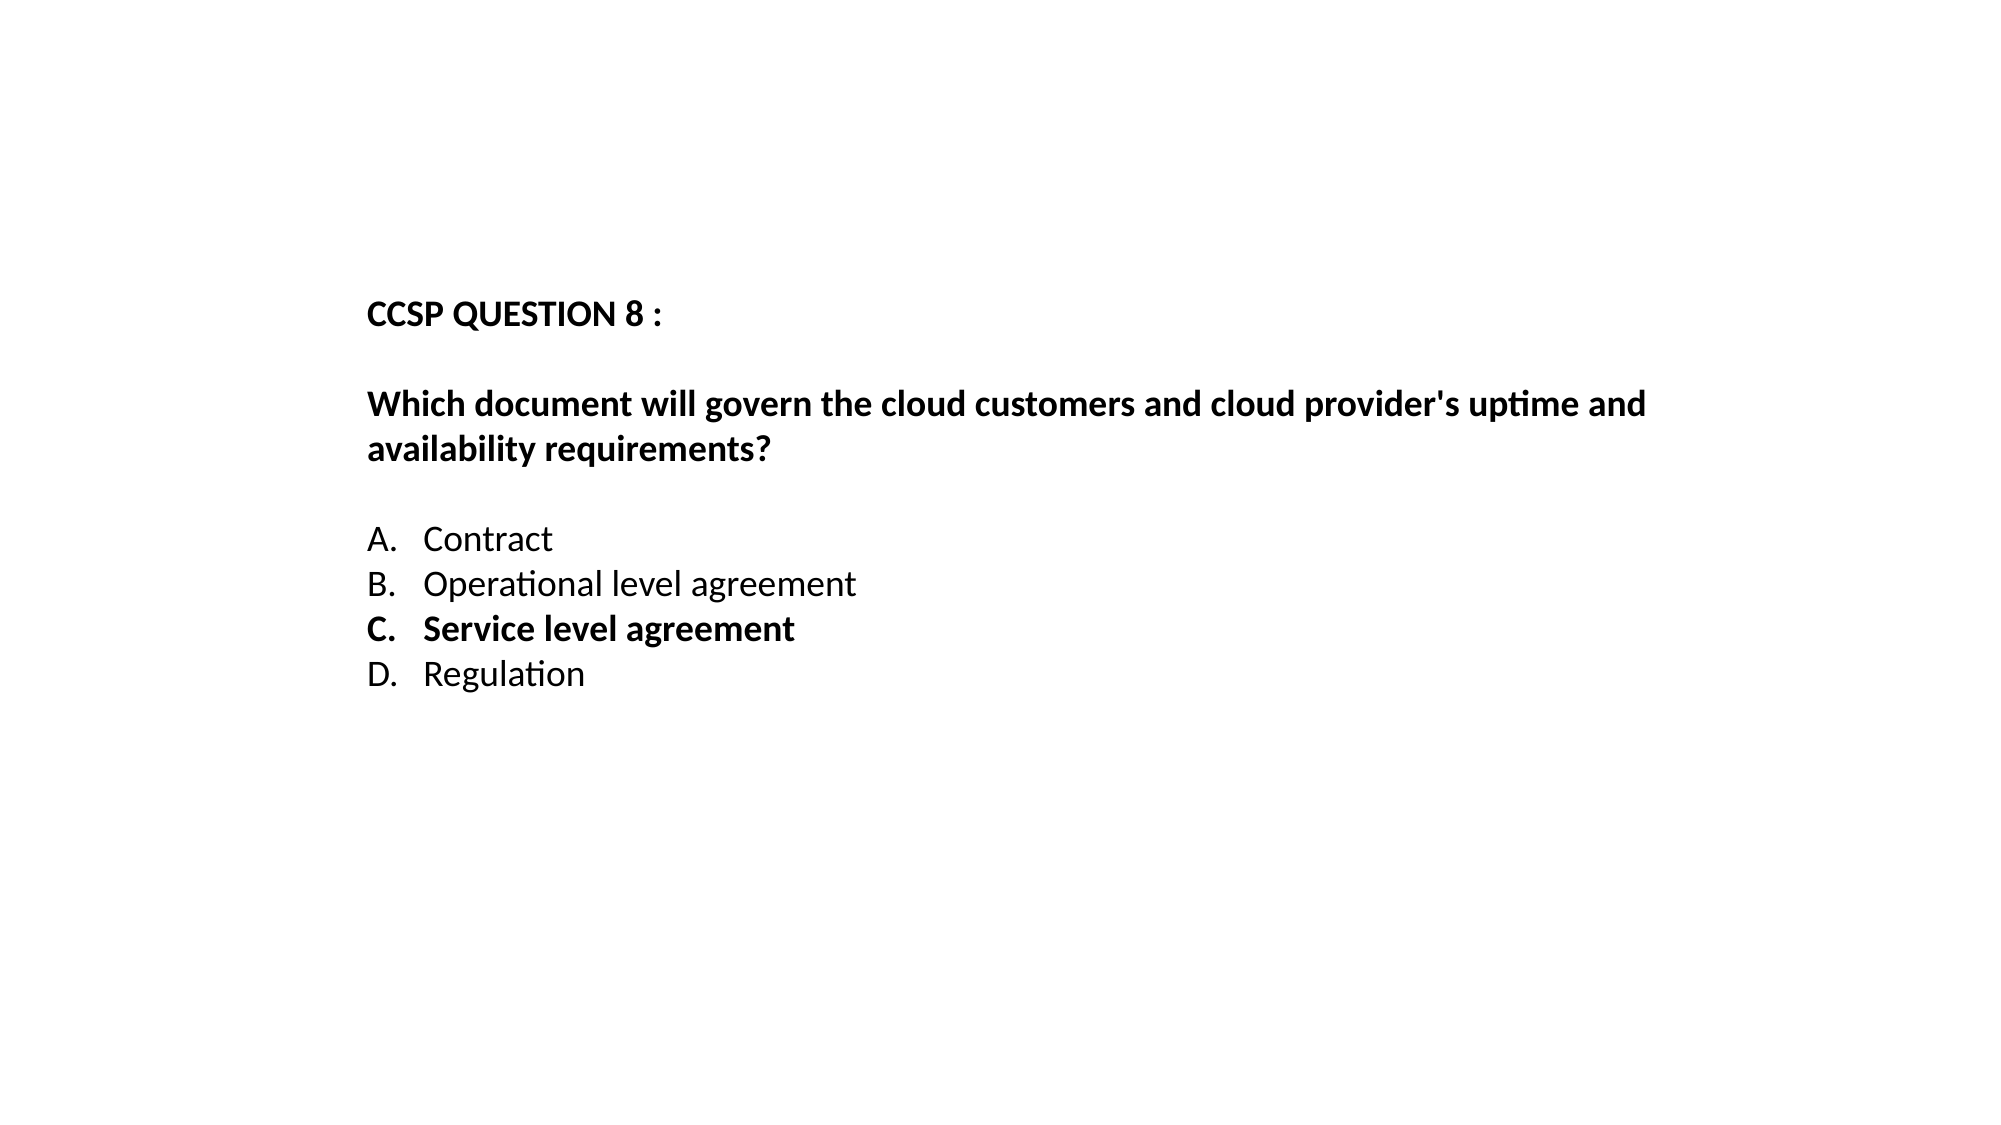

CCSP QUESTION 8 :

Which document will govern the cloud customers and cloud provider's uptime and availability requirements?

Contract
Operational level agreement
Service level agreement
Regulation